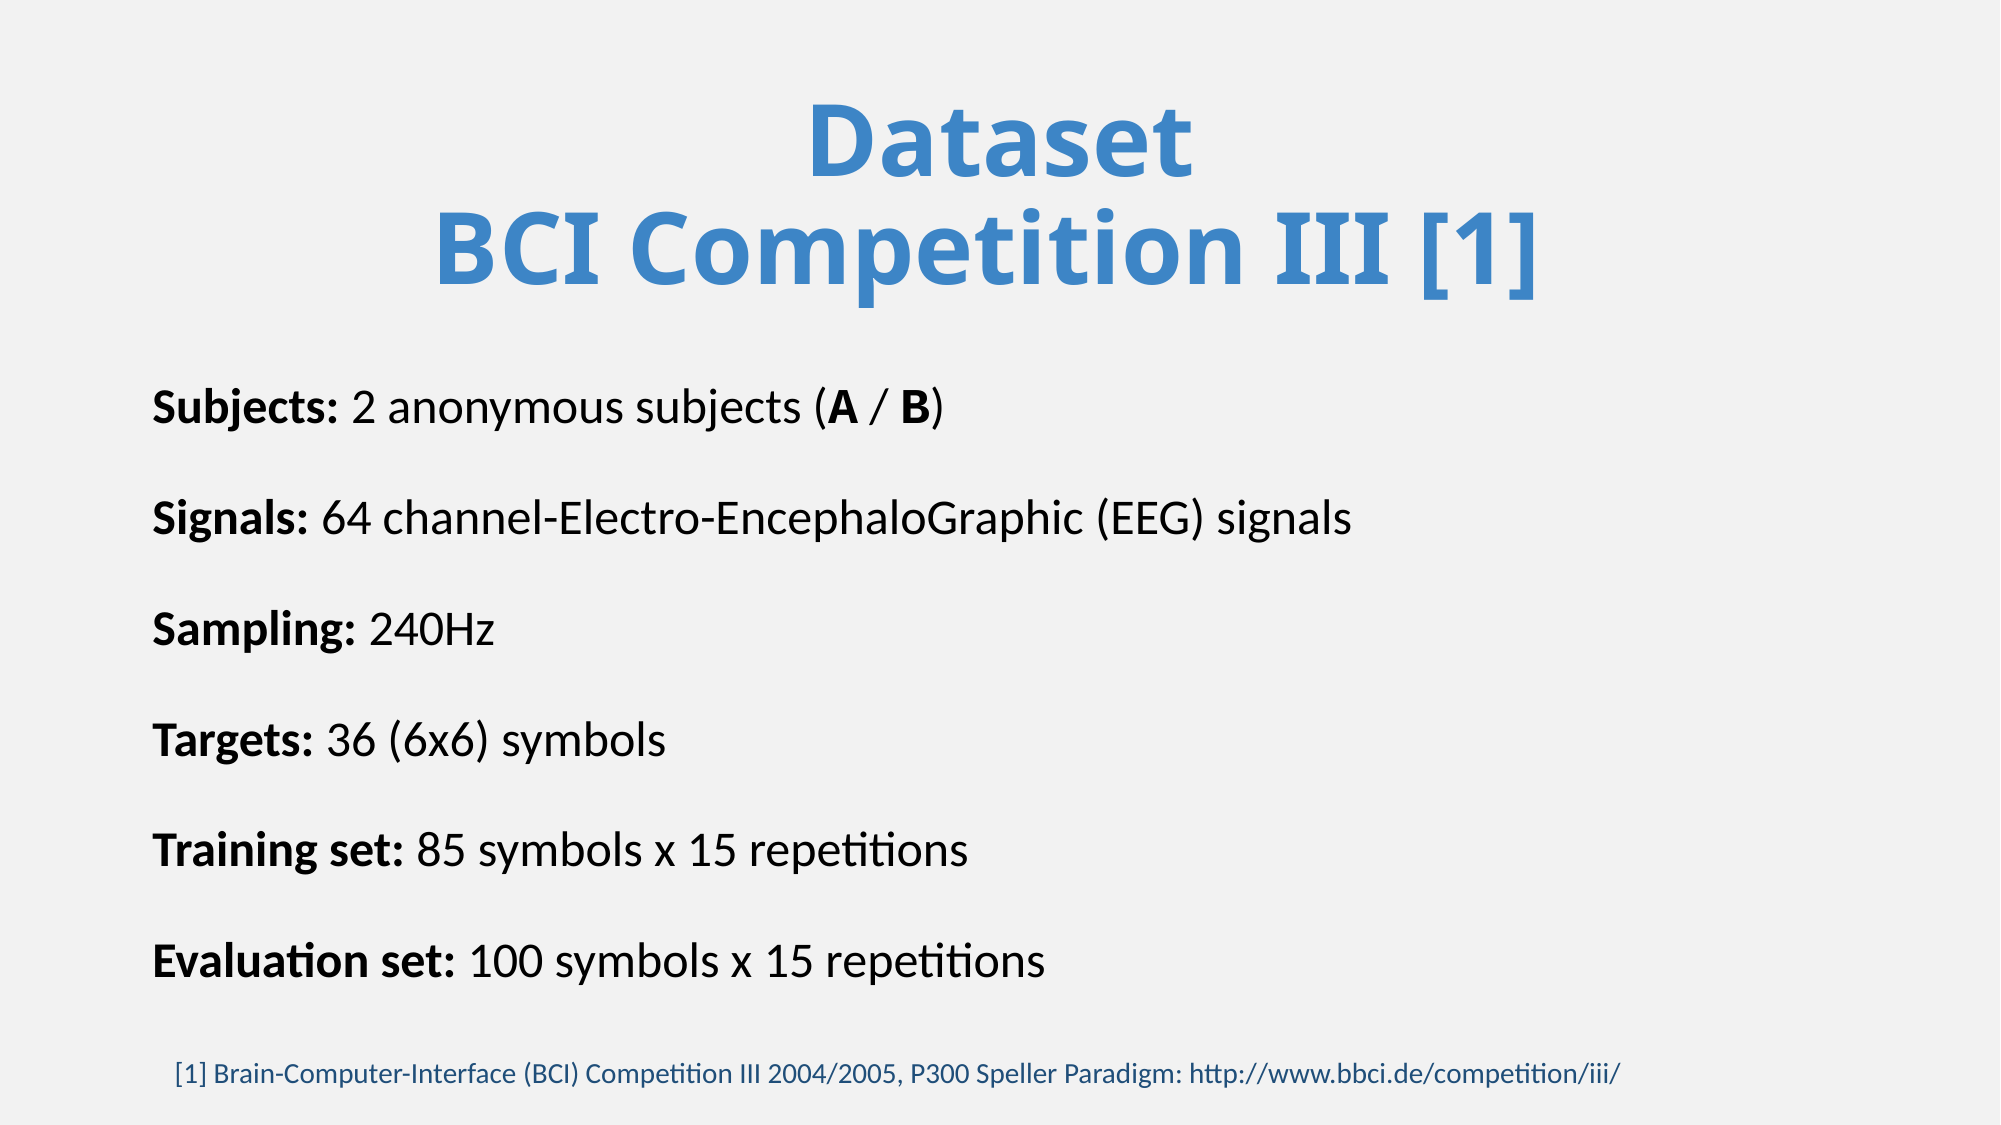

Dataset
BCI Competition III [1]
Subjects: 2 anonymous subjects (A / B)
Signals: 64 channel-Electro-EncephaloGraphic (EEG) signals
Sampling: 240Hz
Targets: 36 (6x6) symbols
Training set: 85 symbols x 15 repetitions
Evaluation set: 100 symbols x 15 repetitions
[1] Brain-Computer-Interface (BCI) Competition III 2004/2005, P300 Speller Paradigm: http://www.bbci.de/competition/iii/